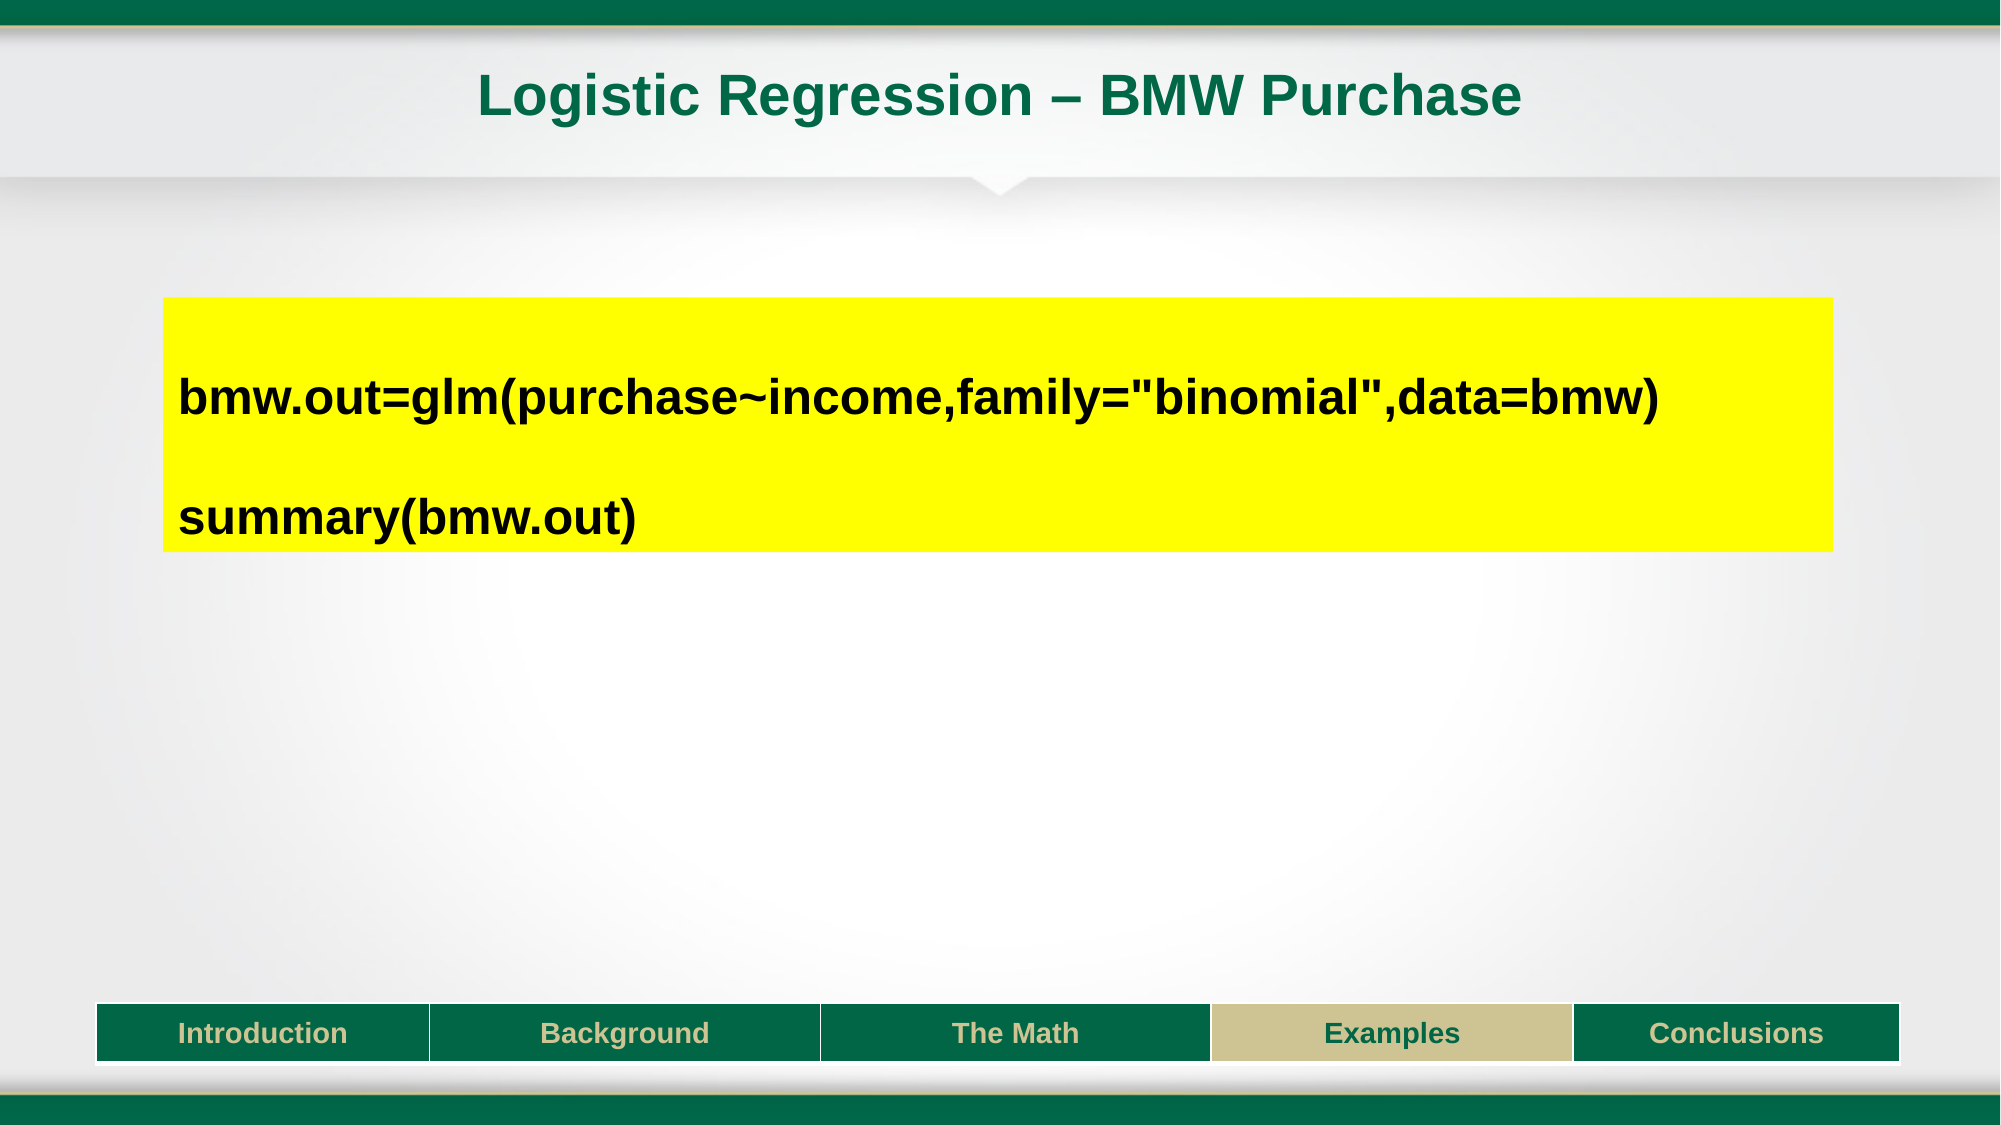

# Logistic Regression – BMW Purchase
bmw.out=glm(purchase~income,family="binomial",data=bmw)
summary(bmw.out)
| Introduction | Background | The Math | Examples | Conclusions |
| --- | --- | --- | --- | --- |